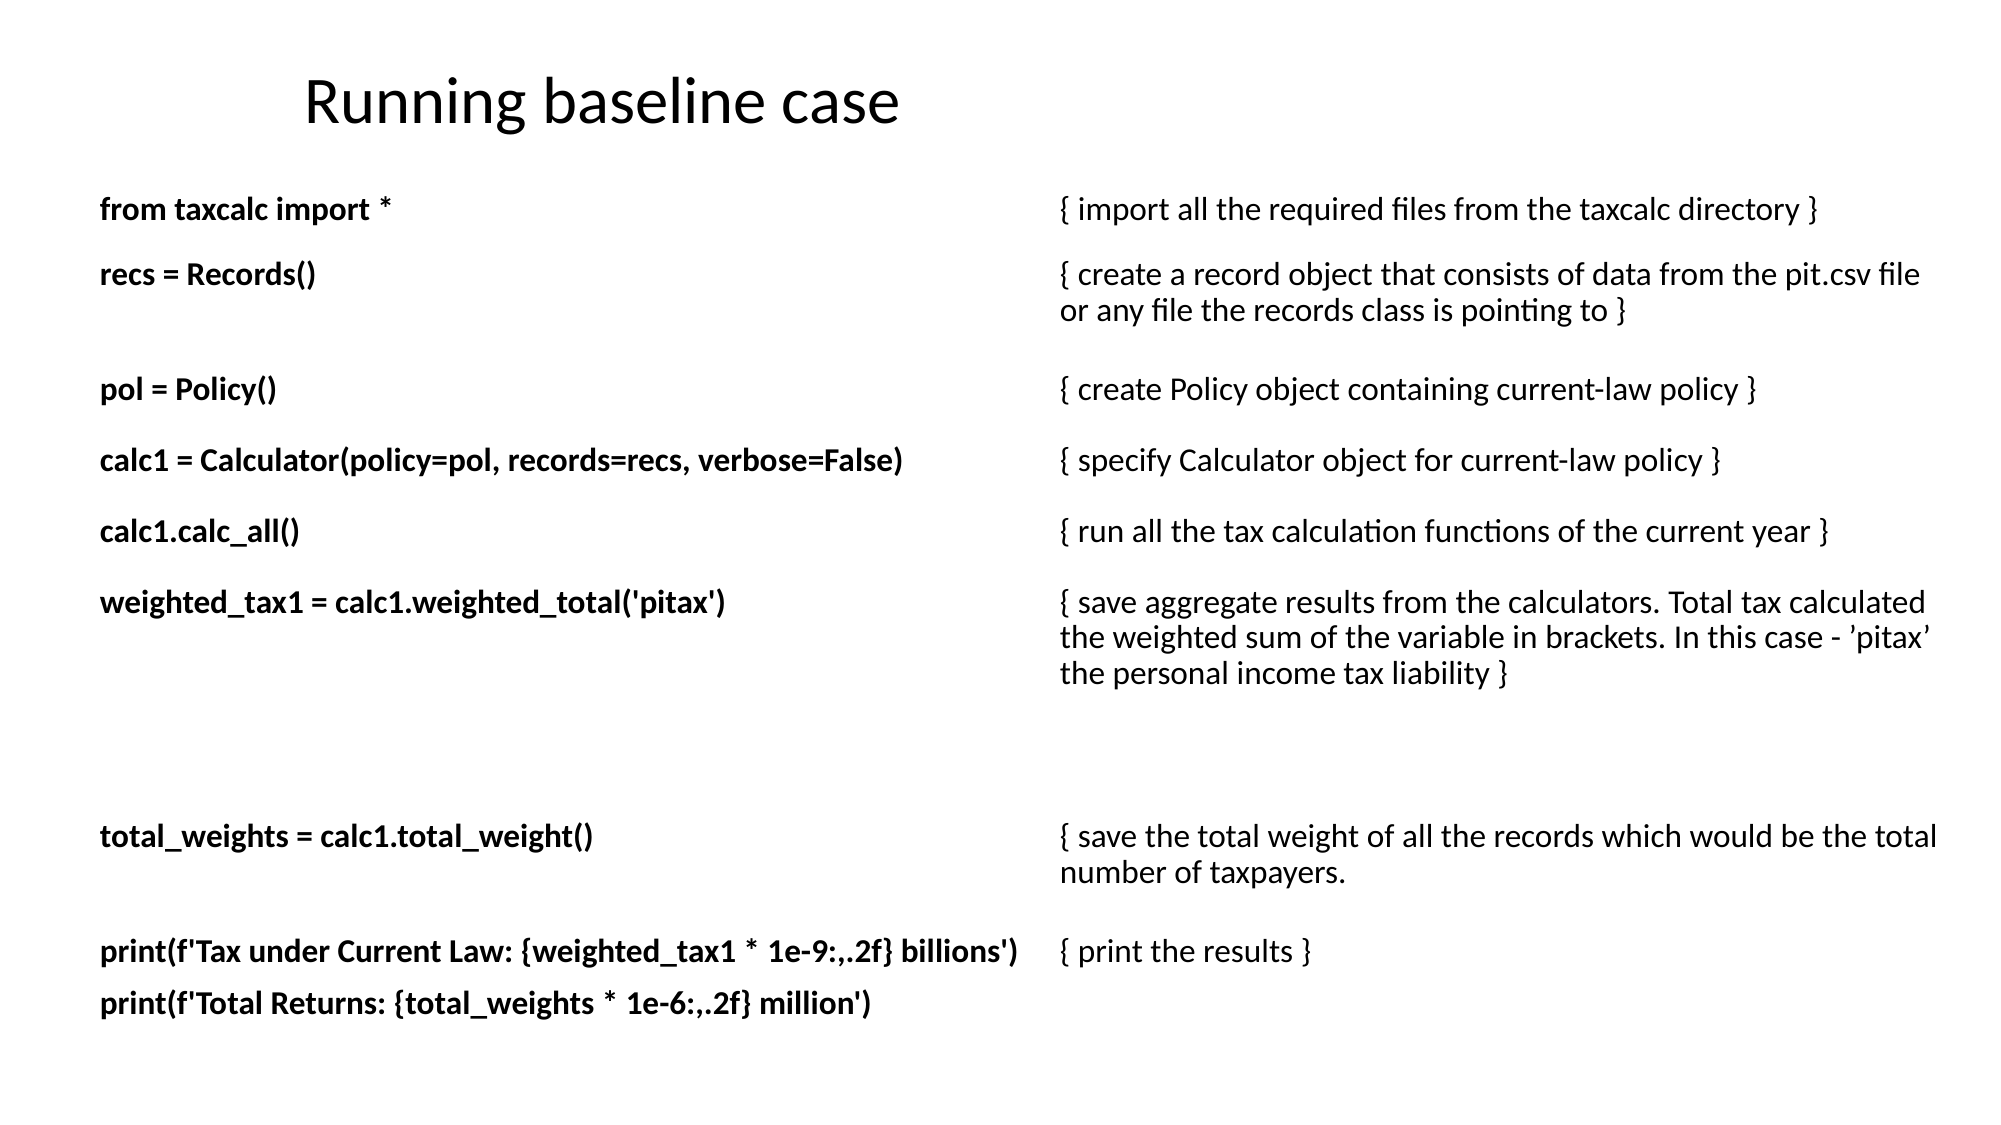

# Running baseline case
| from taxcalc import \* | { import all the required files from the taxcalc directory } |
| --- | --- |
| recs = Records() | { create a record object that consists of data from the pit.csv file or any file the records class is pointing to } |
| pol = Policy() | { create Policy object containing current-law policy } |
| calc1 = Calculator(policy=pol, records=recs, verbose=False) | { specify Calculator object for current-law policy } |
| calc1.calc\_all() | { run all the tax calculation functions of the current year } |
| weighted\_tax1 = calc1.weighted\_total('pitax') | { save aggregate results from the calculators. Total tax calculated the weighted sum of the variable in brackets. In this case - ’pitax’ the personal income tax liability } |
| total\_weights = calc1.total\_weight() | { save the total weight of all the records which would be the total number of taxpayers. |
| print(f'Tax under Current Law: {weighted\_tax1 \* 1e-9:,.2f} billions') print(f'Total Returns: {total\_weights \* 1e-6:,.2f} million') | { print the results } |

55